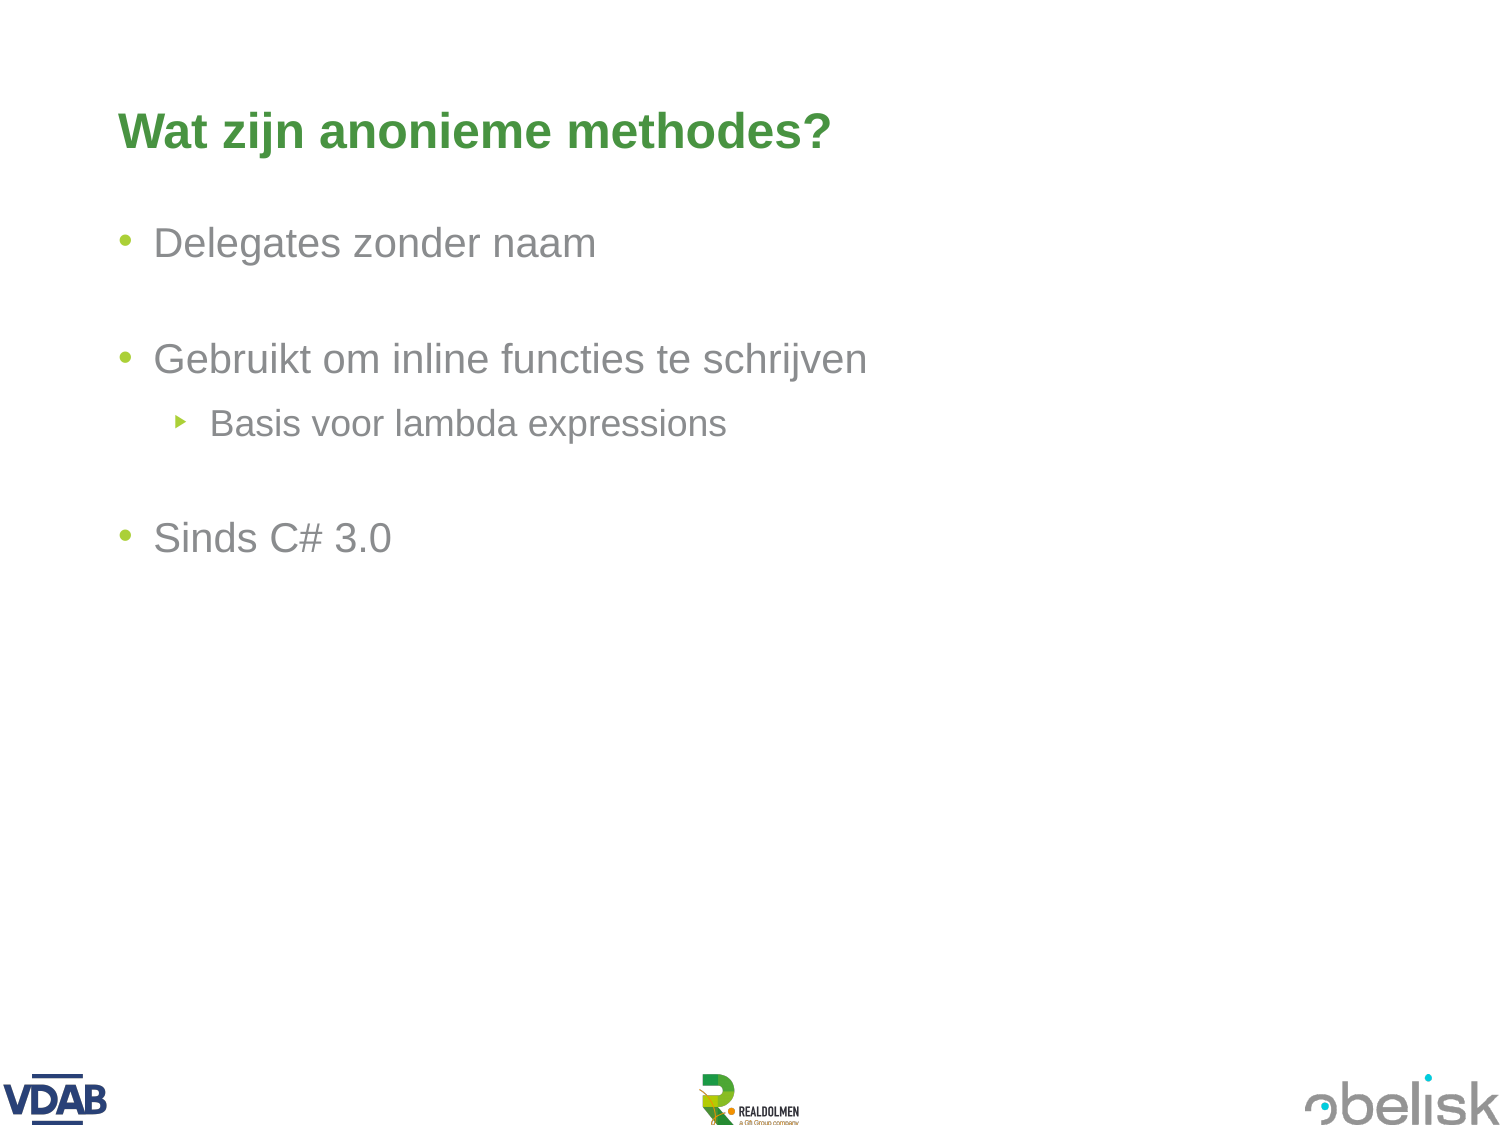

# Wat zijn anonieme methodes?
Delegates zonder naam

Gebruikt om inline functies te schrijven
Basis voor lambda expressions

Sinds C# 3.0